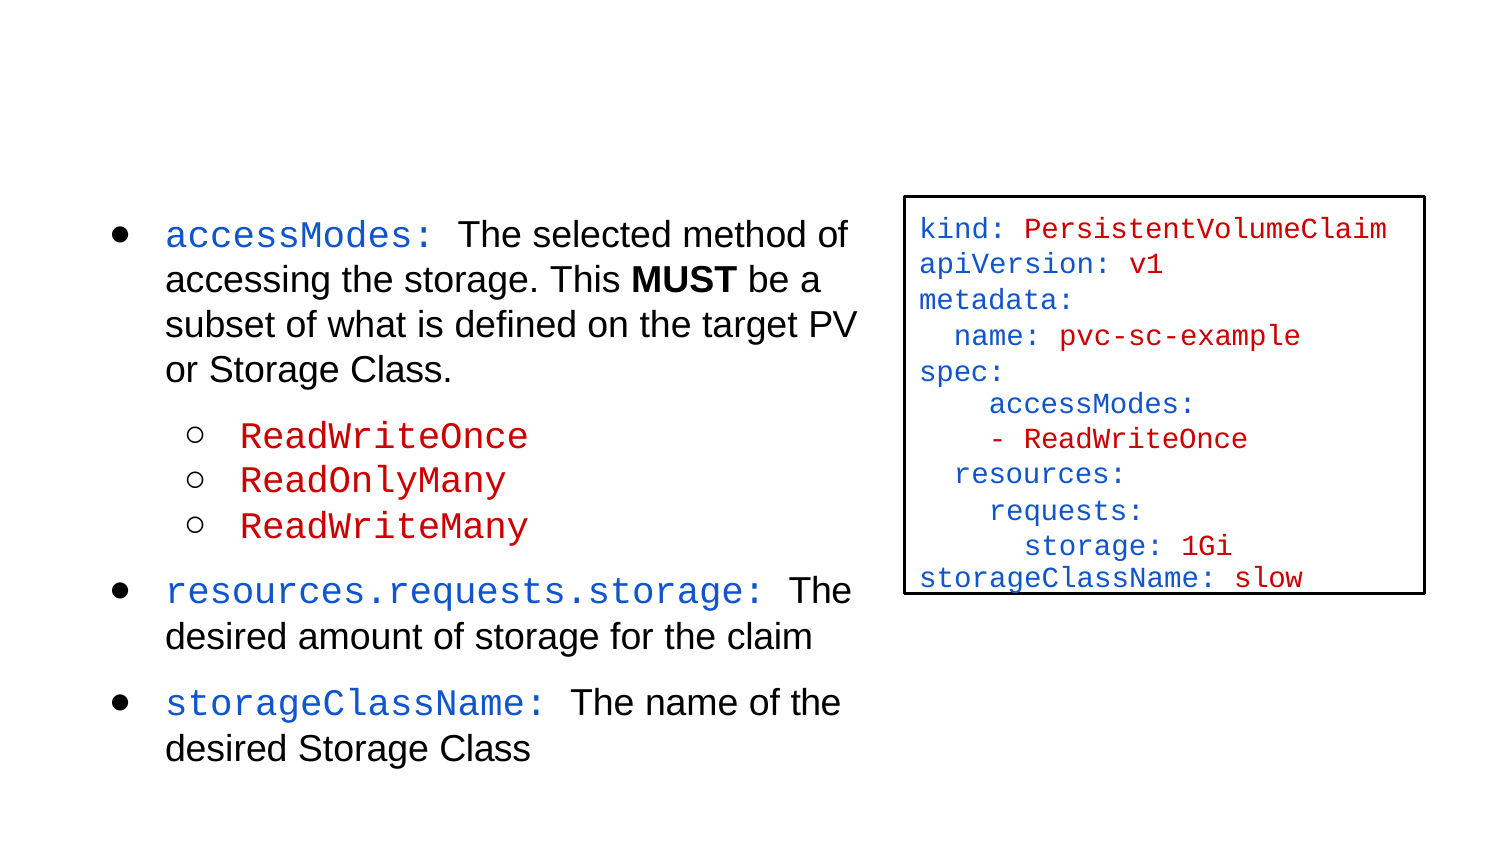

# PersistentVolumeClaim
kind: PersistentVolumeClaim apiVersion: v1
metadata:
name: pvc-sc-example spec:
accessModes:
- ReadWriteOnce resources:
requests: storage: 1Gi
storageClassName: slow
accessModes: The selected method of accessing the storage. This MUST be a subset of what is defined on the target PV or Storage Class.
ReadWriteOnce
ReadOnlyMany
ReadWriteMany
resources.requests.storage: The desired amount of storage for the claim
storageClassName: The name of the desired Storage Class